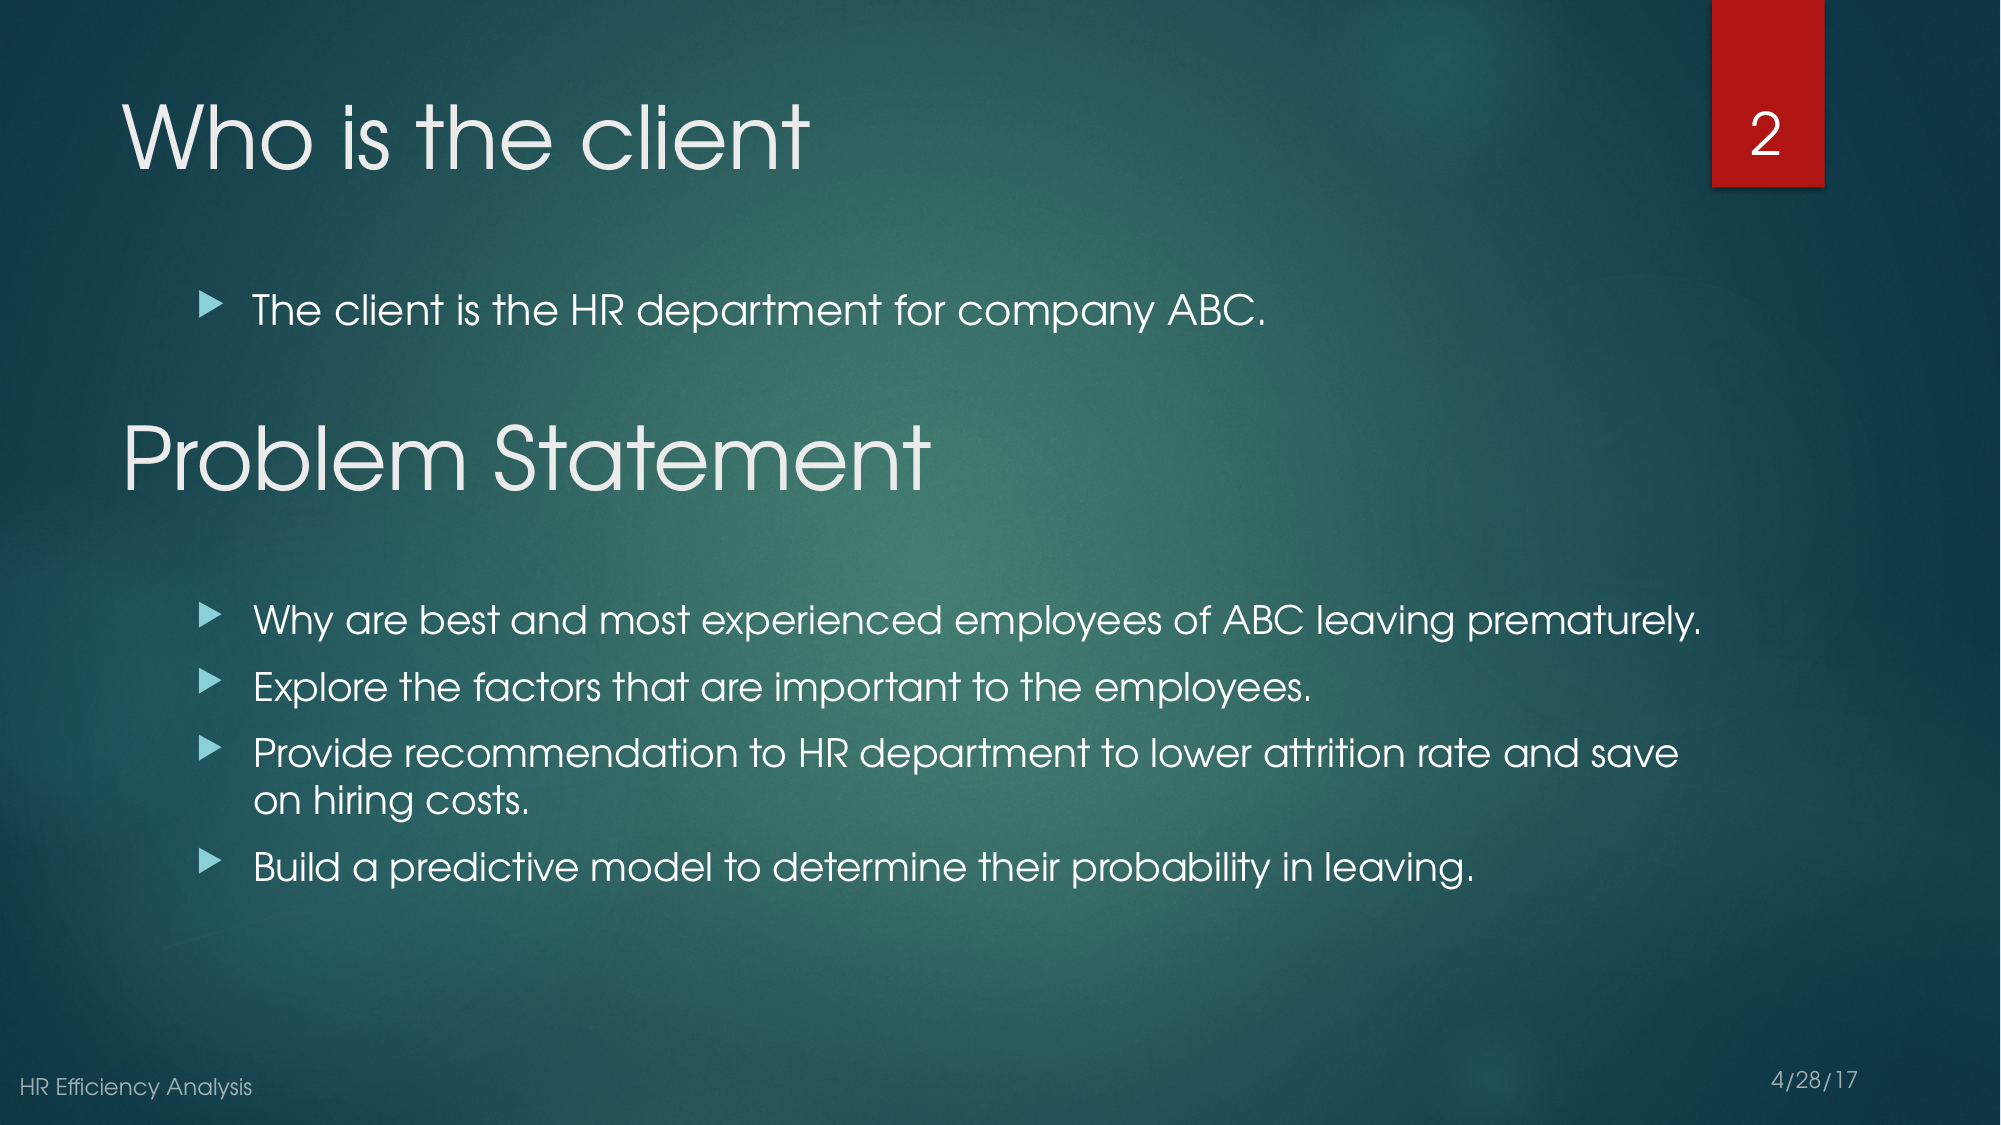

2
# Who is the client
The client is the HR department for company ABC.

Problem Statement
Why are best and most experienced employees of ABC leaving prematurely.
Explore the factors that are important to the employees.
Provide recommendation to HR department to lower attrition rate and save on hiring costs.
Build a predictive model to determine their probability in leaving.
HR Efficiency Analysis
4/28/17